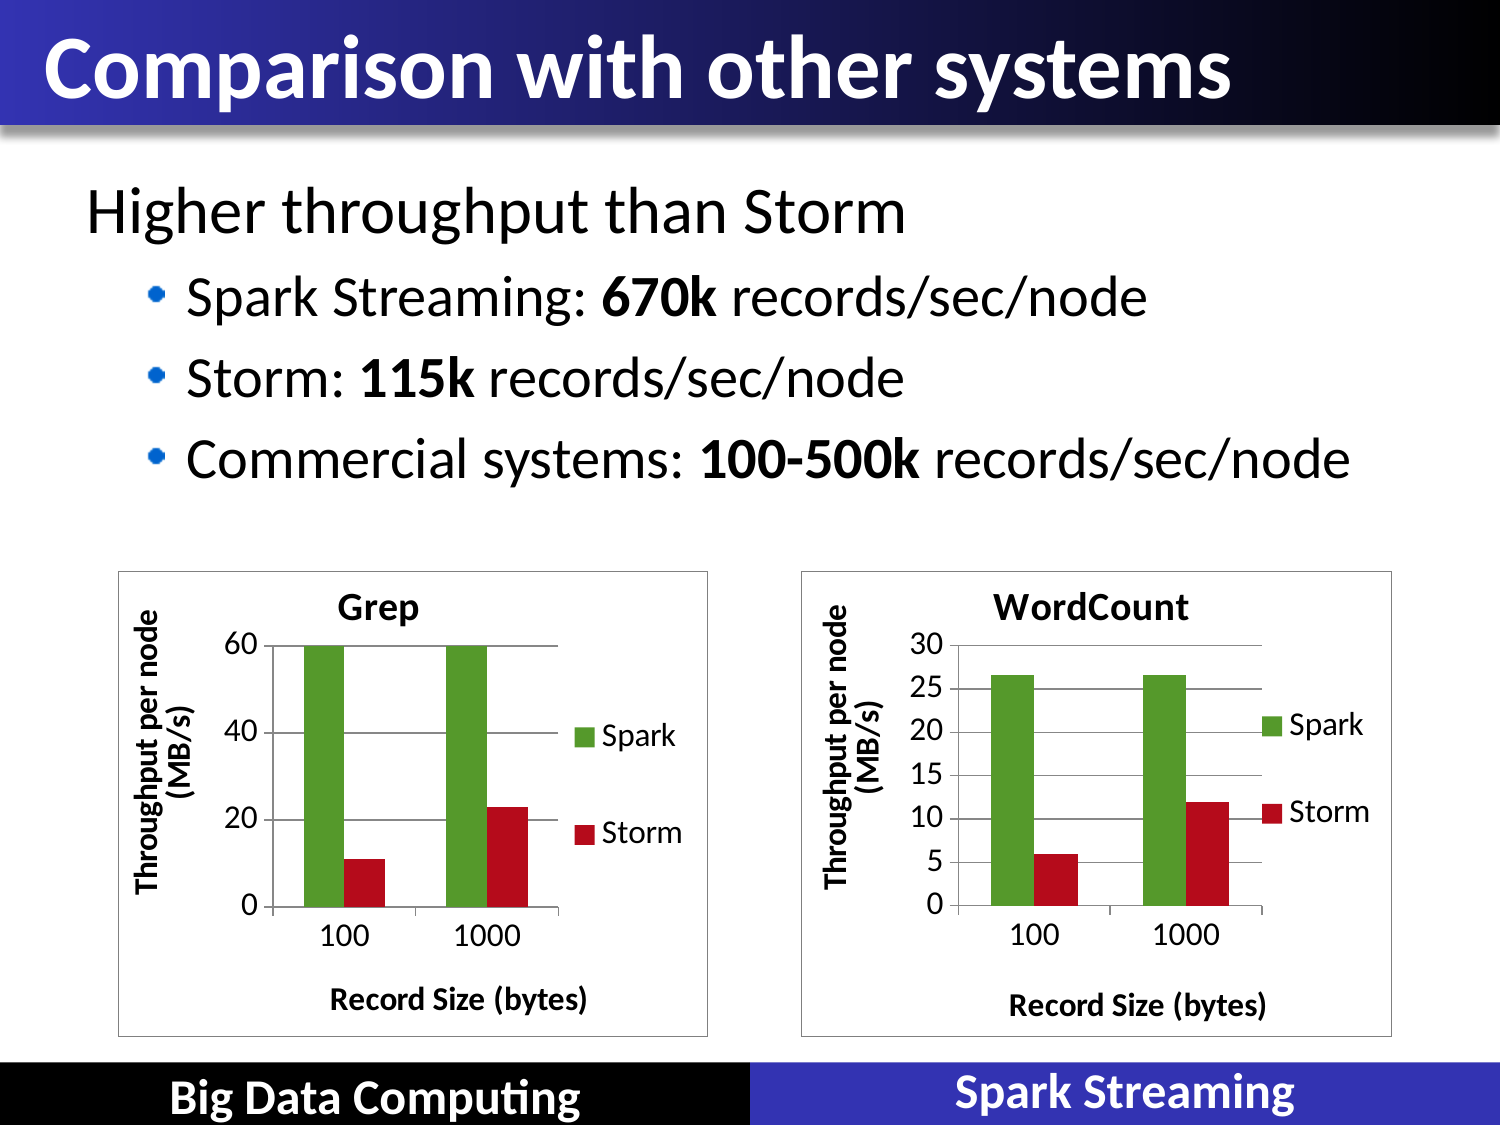

# Comparison with other systems
Higher throughput than Storm
Spark Streaming: 670k records/sec/node
Storm: 115k records/sec/node
Commercial systems: 100-500k records/sec/node

### Chart: Grep

| Category | Spark | Storm |
|---|---|---|
| 100 | 64.5 | 11.0 |
| 1000 | 64.5 | 23.0 |

### Chart: WordCount

| Category | Spark | Storm |
|---|---|---|
| 100 | 26.6 | 6.0 |
| 1000 | 26.6 | 12.0 |
Spark Streaming
Big Data Computing